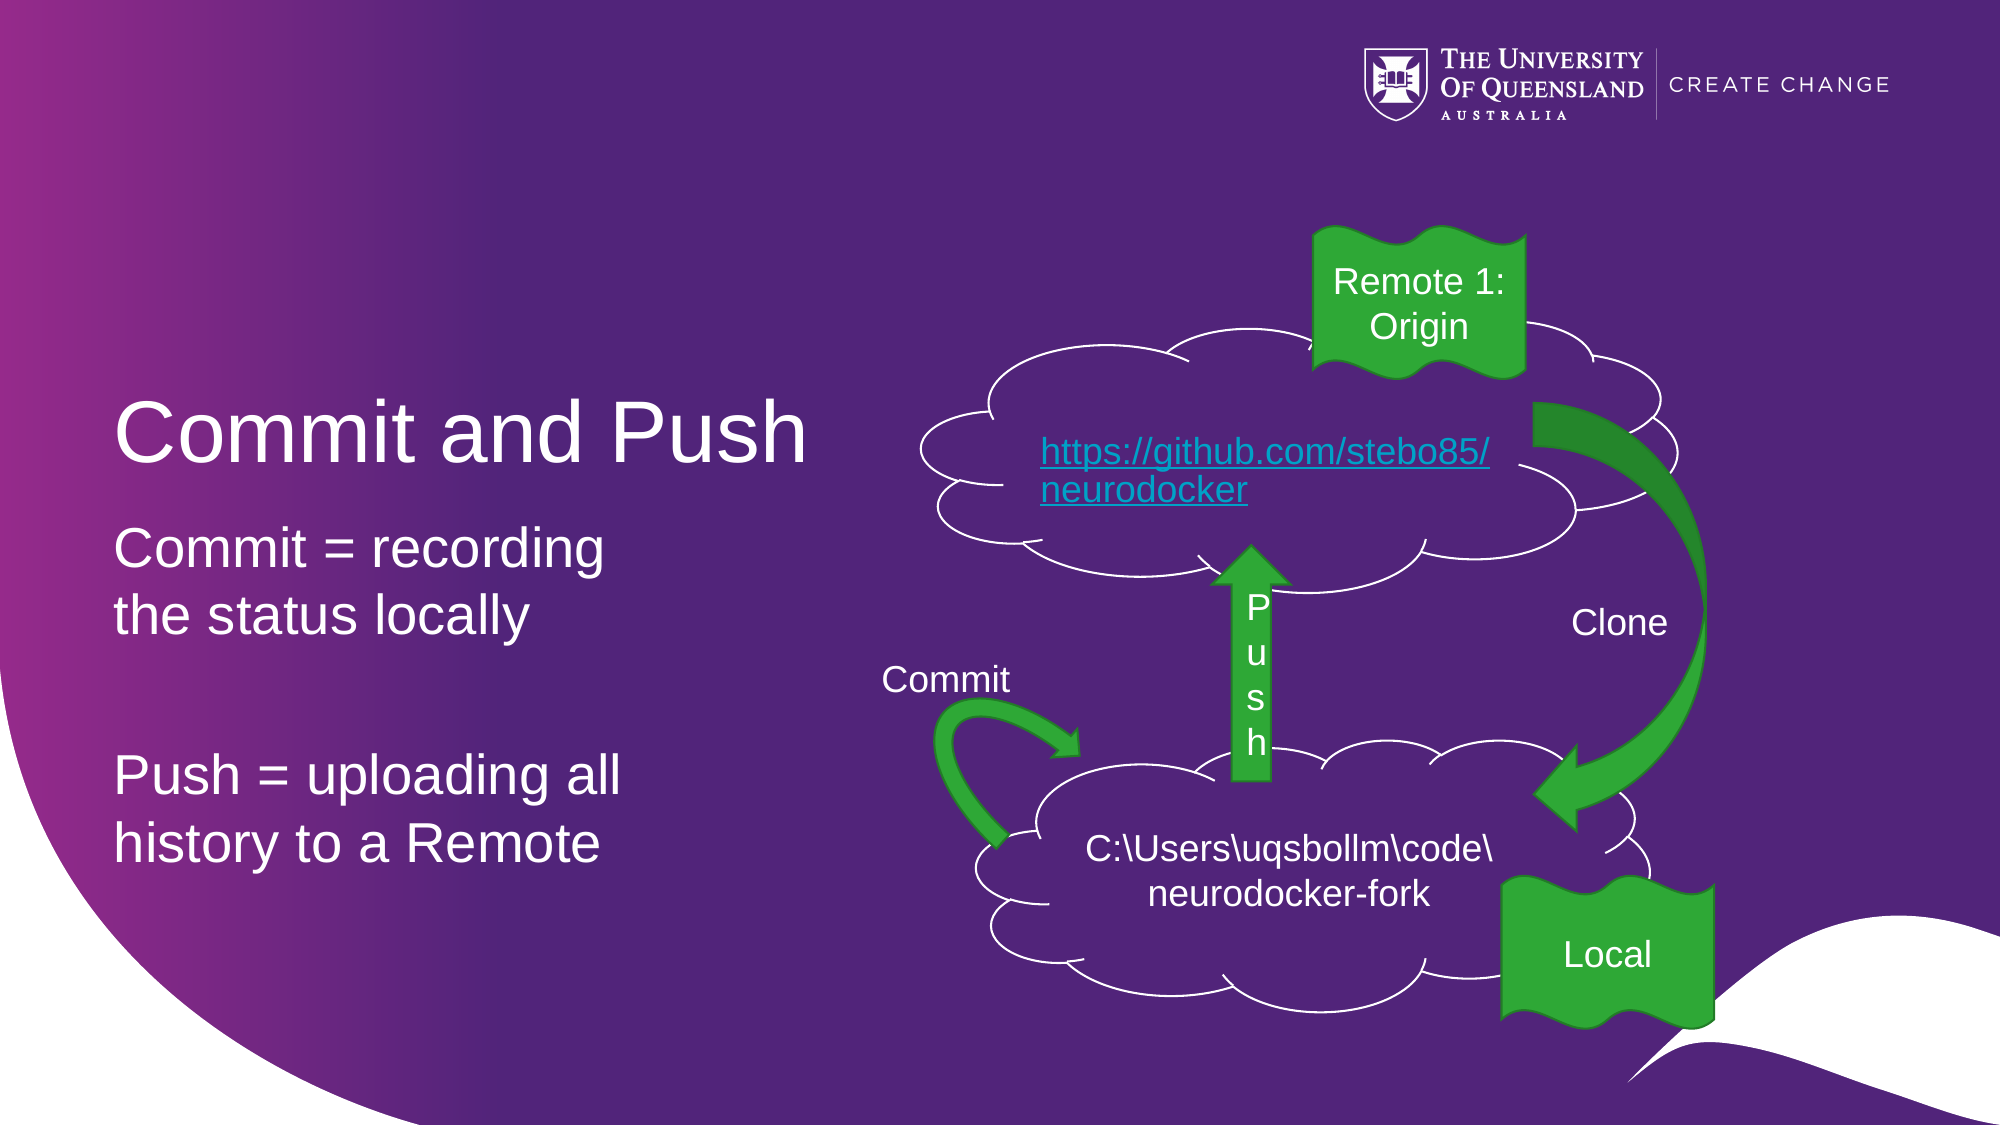

Remote 1: Origin
# Commit and Push
https://github.com/stebo85/neurodocker
Clone
Commit = recording the status locally

Push = uploading all history to a Remote
Push
Commit

C:\Users\uqsbollm\code\neurodocker-fork
Local